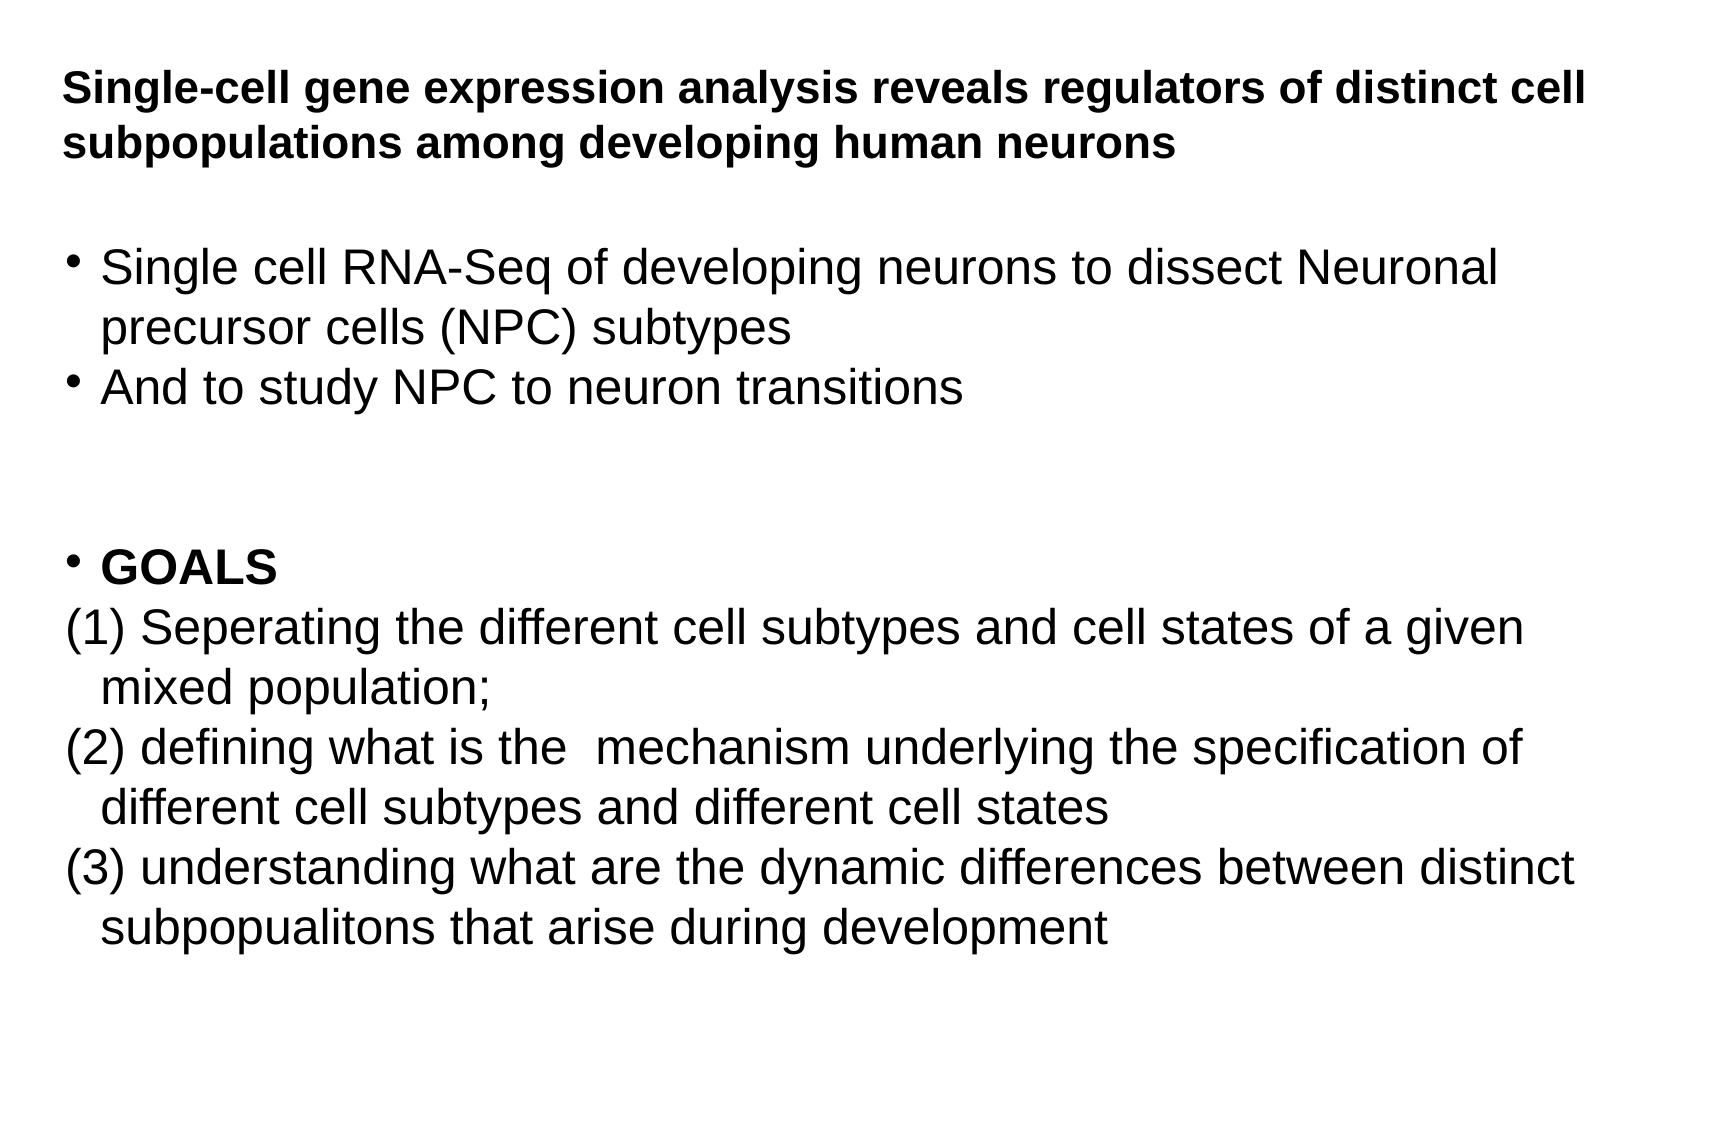

Single-cell gene expression analysis reveals regulators of distinct cell subpopulations among developing human neurons
Single cell RNA-Seq of developing neurons to dissect Neuronal precursor cells (NPC) subtypes
And to study NPC to neuron transitions

GOALS
(1) Seperating the different cell subtypes and cell states of a given mixed population;
(2) defining what is the  mechanism underlying the specification of different cell subtypes and different cell states
(3) understanding what are the dynamic differences between distinct subpopualitons that arise during development